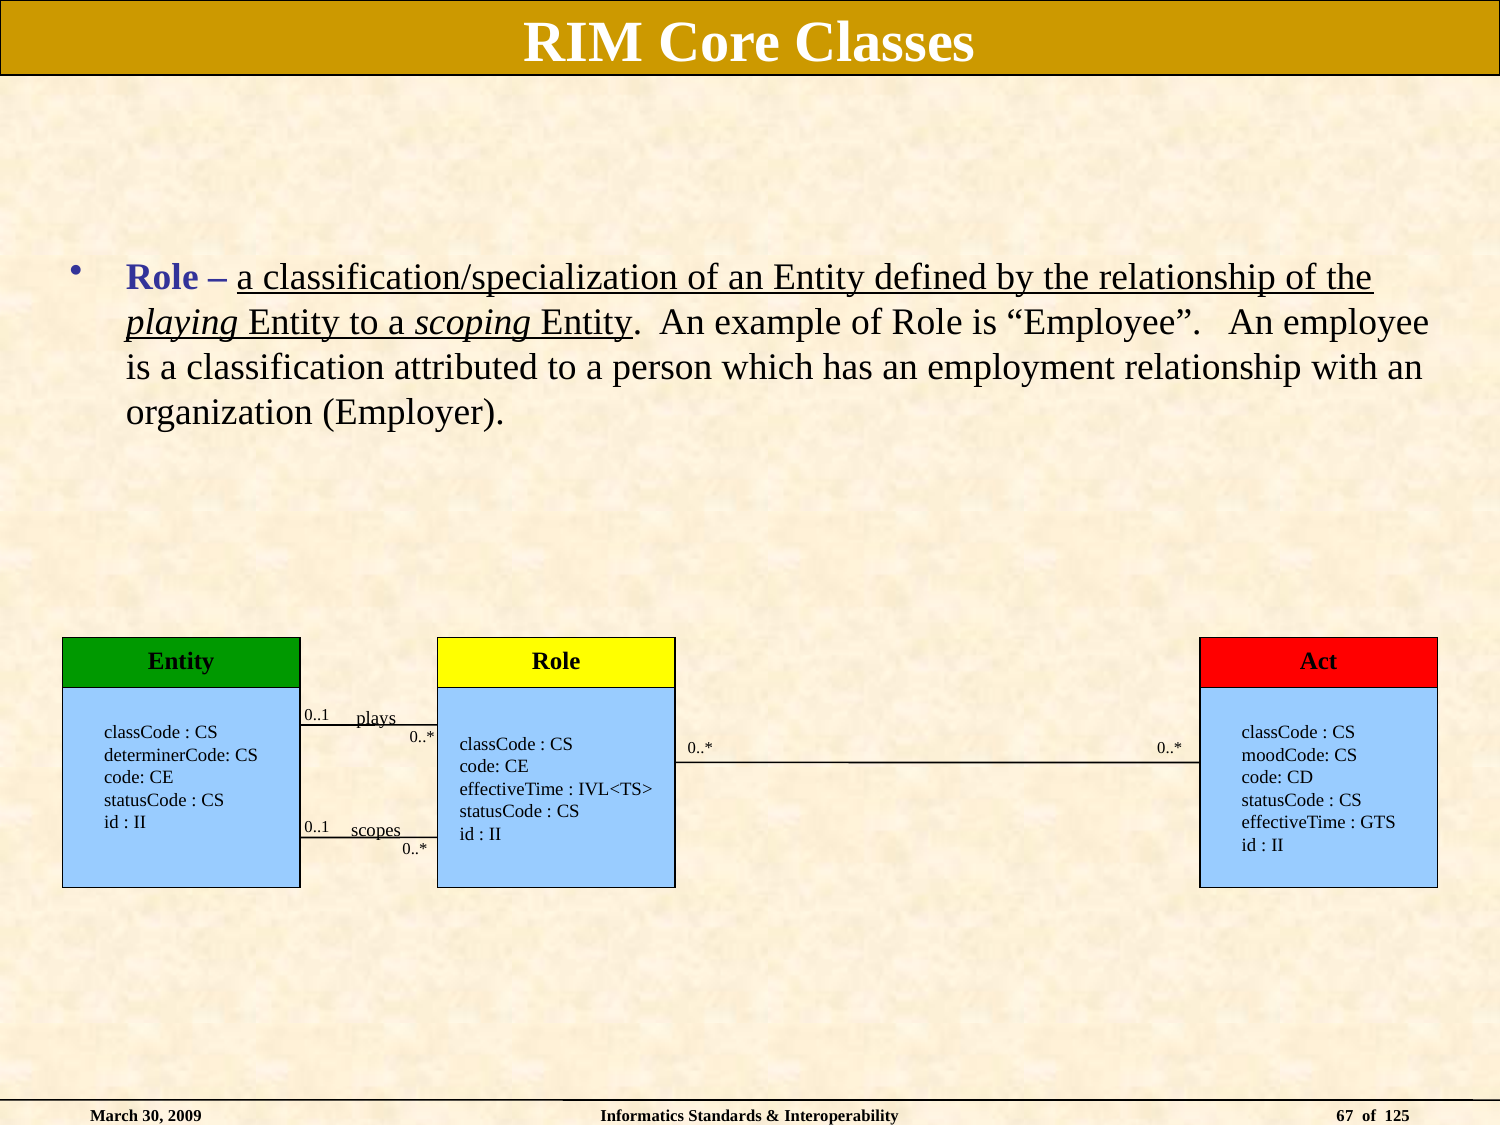

# RIM Core Classes
Role – a classification/specialization of an Entity defined by the relationship of the playing Entity to a scoping Entity.  An example of Role is “Employee”.   An employee is a classification attributed to a person which has an employment relationship with an organization (Employer).
Entity
Role
Act
classCode : CS
determinerCode: CS
code: CE
statusCode : CS
id : II

classCode : CS
code: CE
effectiveTime : IVL<TS>
statusCode : CS
id : II
classCode : CS
moodCode: CS
code: CD
statusCode : CS
effectiveTime : GTS
id : II
0..1
plays
0..*

0..1
scopes
0..*

0..*
0..*

March 30, 2009
Informatics Standards & Interoperability
67  of  125